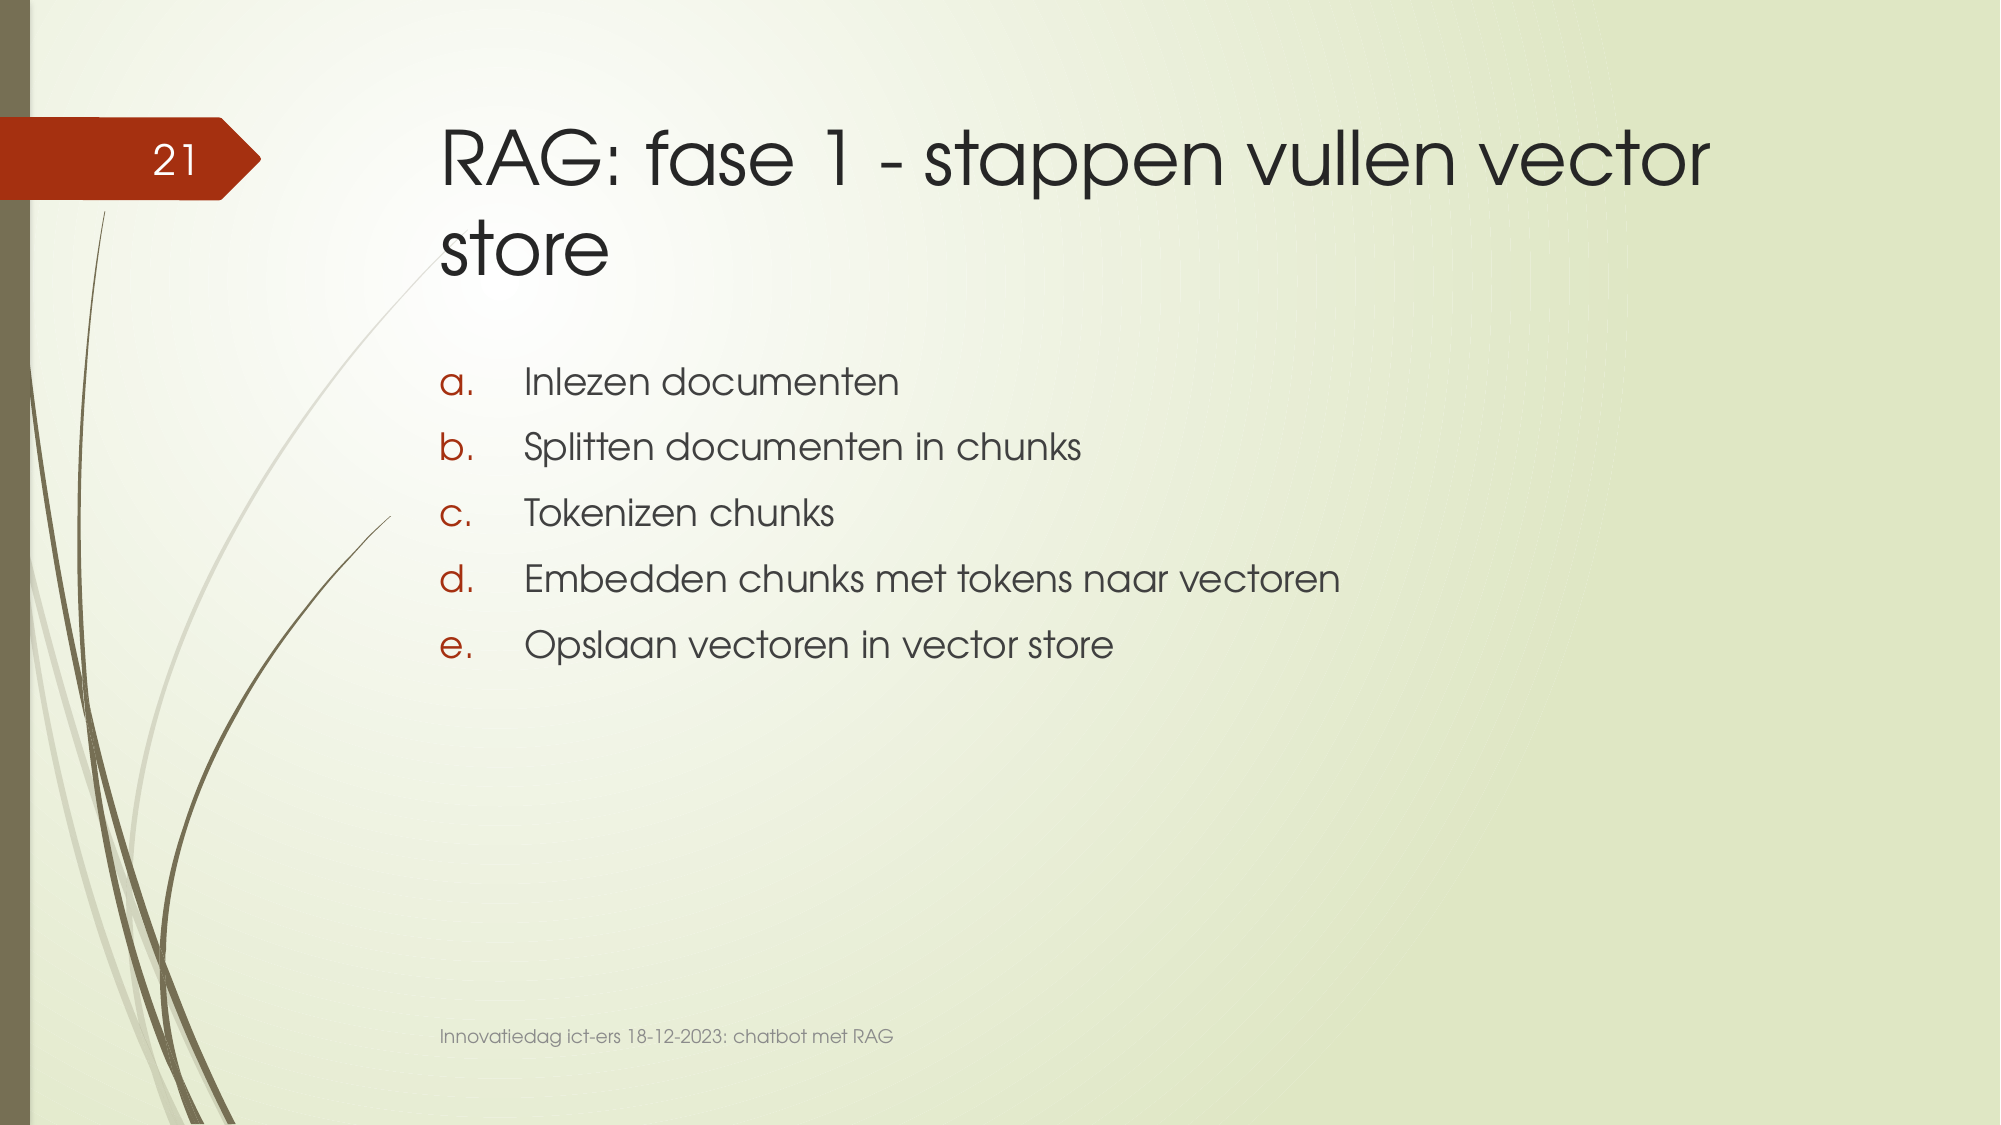

# RAG: fase 1 - stappen vullen vector store
21
Inlezen documenten
Splitten documenten in chunks
Tokenizen chunks
Embedden chunks met tokens naar vectoren
Opslaan vectoren in vector store

Innovatiedag ict-ers 18-12-2023: chatbot met RAG